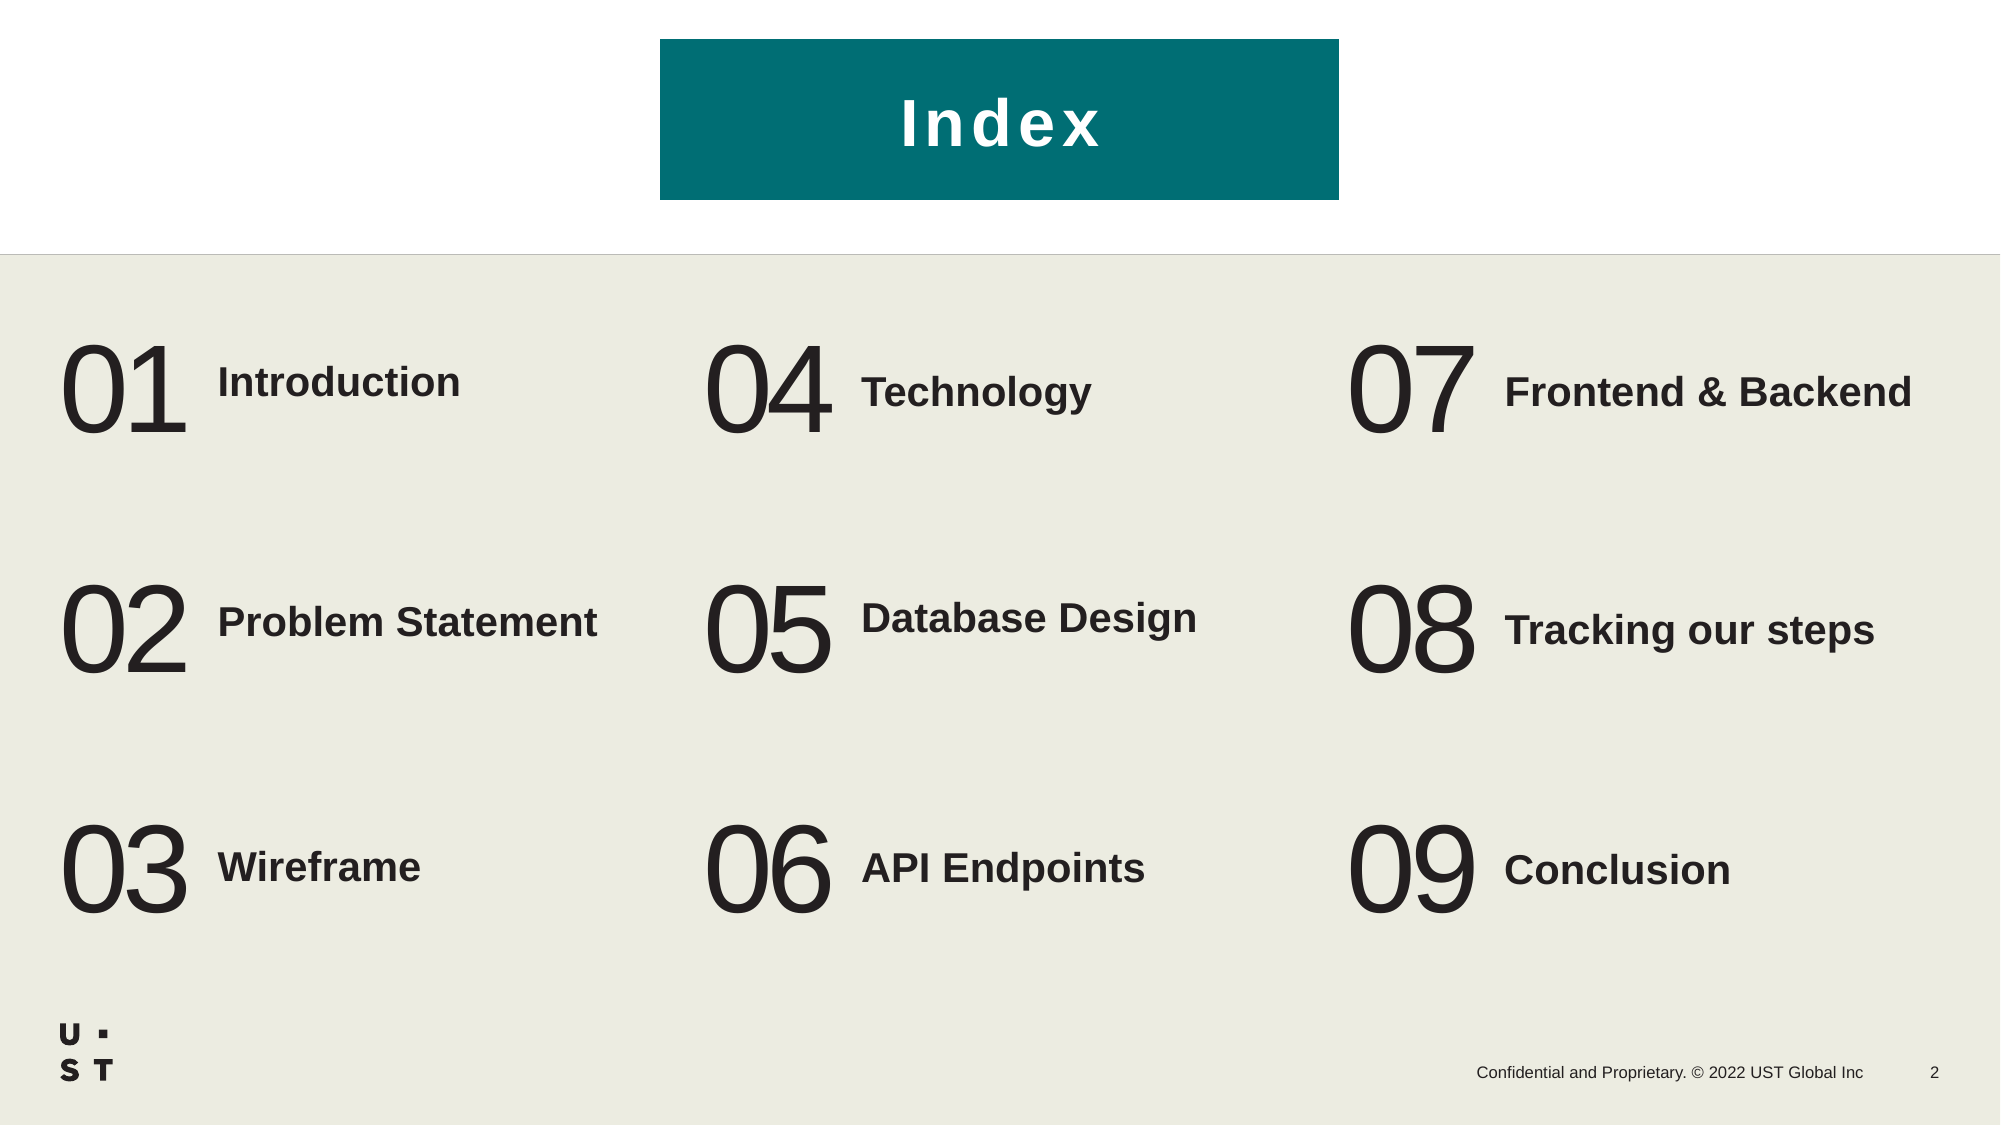

Index
Technology

Frontend & Backend
Introduction

01
04
07
Database Design
Tracking our steps
Problem Statement

02
05
08
Wireframe
API Endpoints
Conclusion
03
06
09